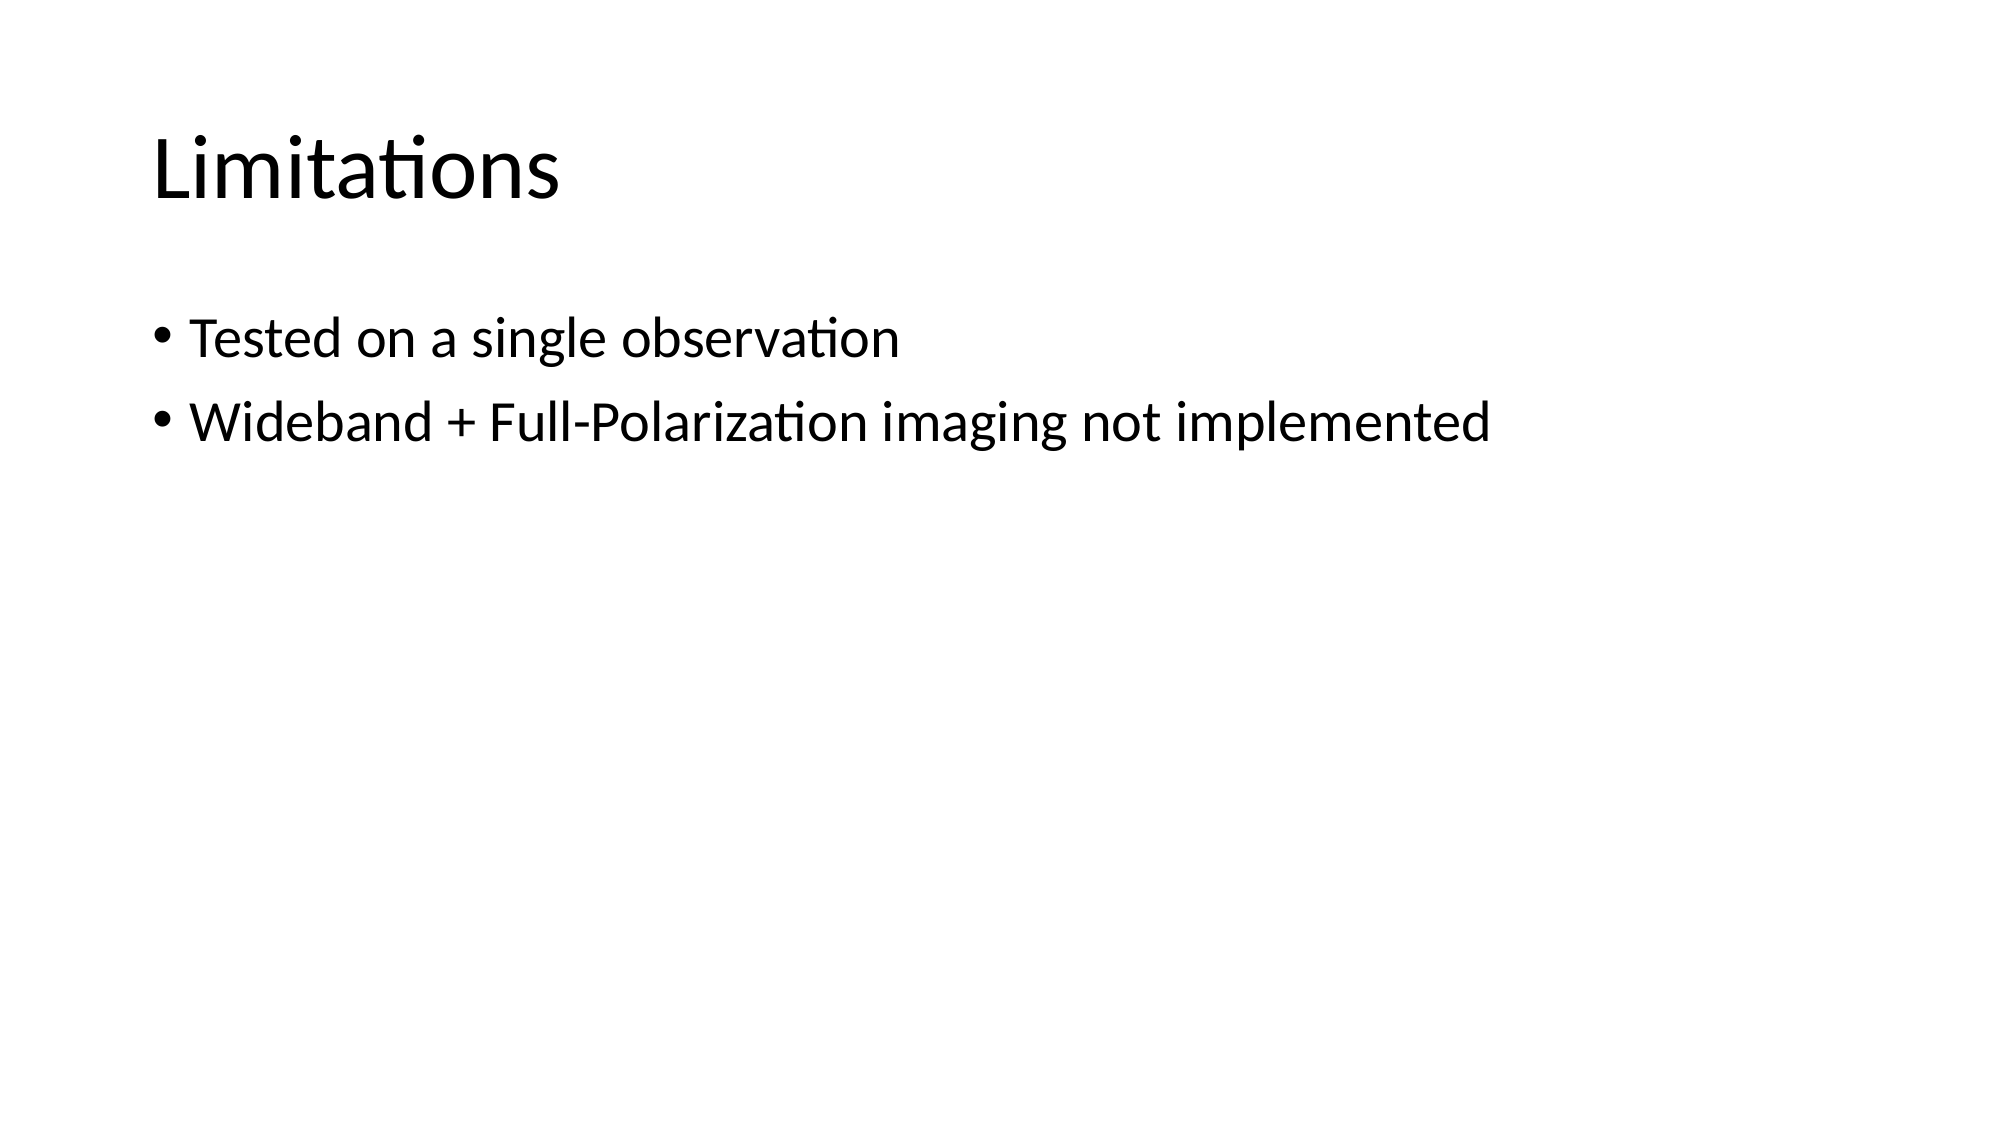

# Limitations
Tested on a single observation
Wideband + Full-Polarization imaging not implemented